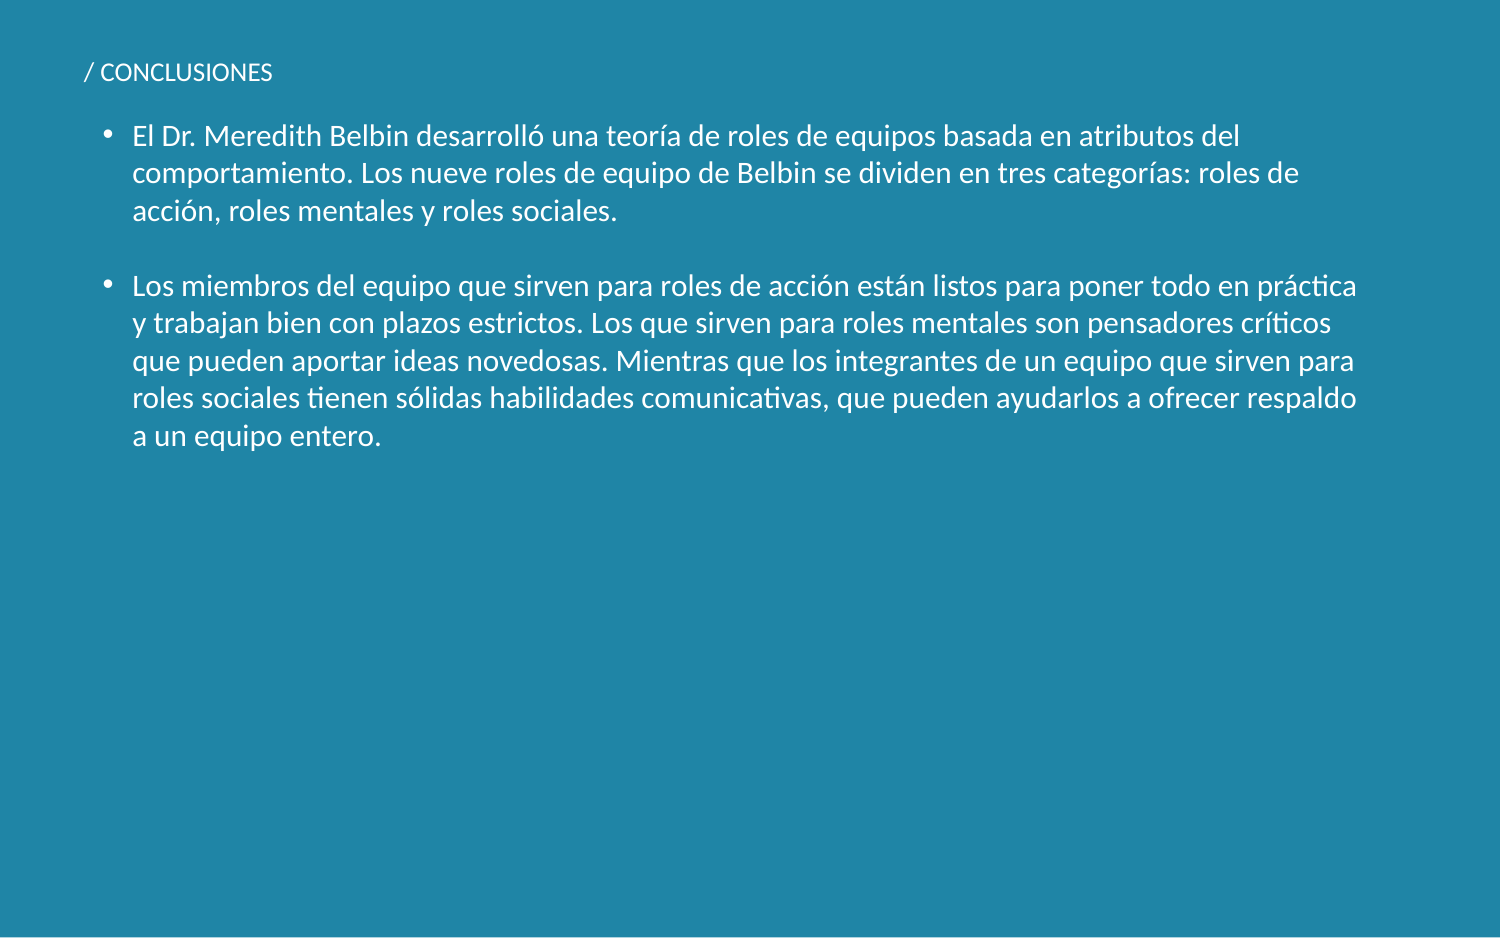

/ CONCLUSIONES
El Dr. Meredith Belbin desarrolló una teoría de roles de equipos basada en atributos del comportamiento. Los nueve roles de equipo de Belbin se dividen en tres categorías: roles de acción, roles mentales y roles sociales.

Los miembros del equipo que sirven para roles de acción están listos para poner todo en práctica y trabajan bien con plazos estrictos. Los que sirven para roles mentales son pensadores críticos que pueden aportar ideas novedosas. Mientras que los integrantes de un equipo que sirven para roles sociales tienen sólidas habilidades comunicativas, que pueden ayudarlos a ofrecer respaldo a un equipo entero.